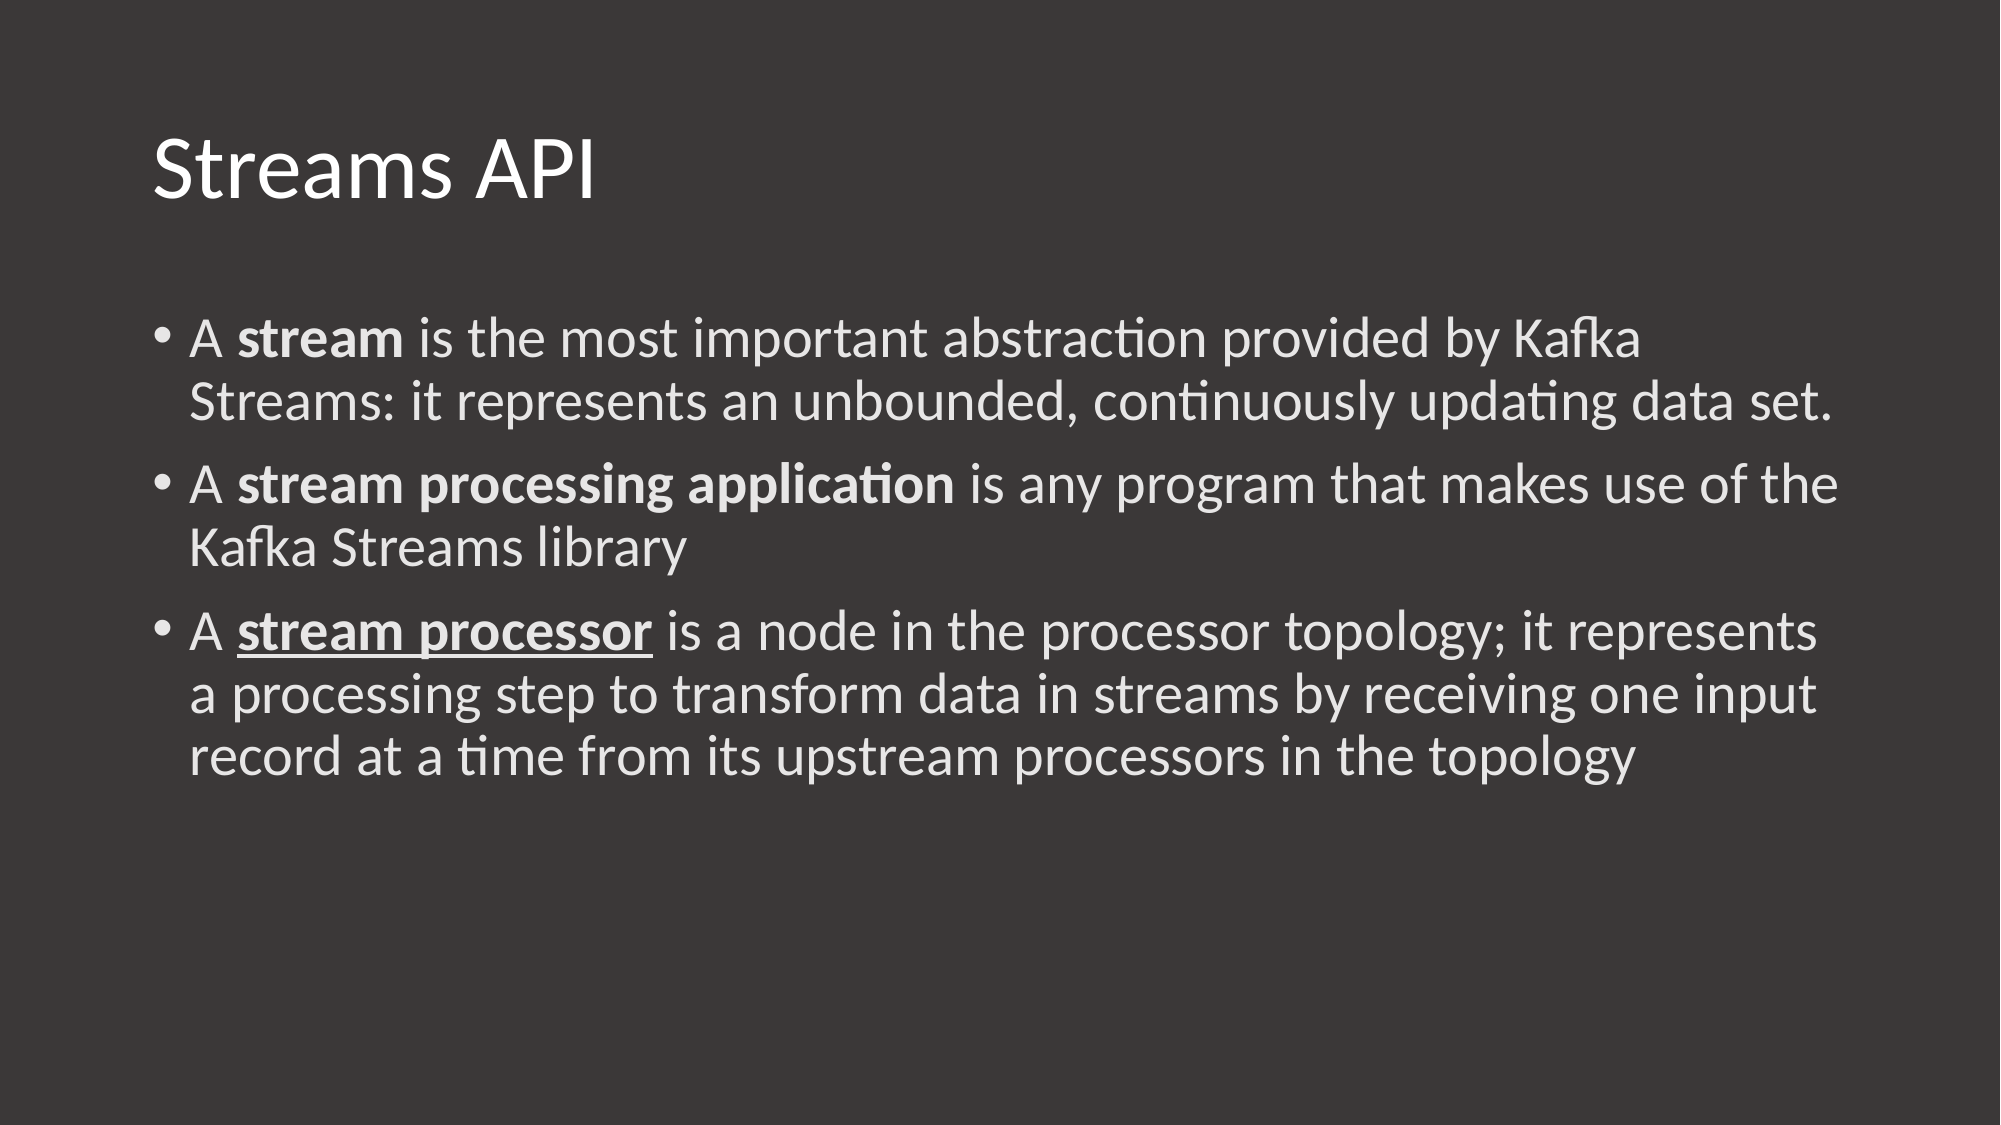

# Streams API
A stream is the most important abstraction provided by Kafka Streams: it represents an unbounded, continuously updating data set.
A stream processing application is any program that makes use of the Kafka Streams library
A stream processor is a node in the processor topology; it represents a processing step to transform data in streams by receiving one input record at a time from its upstream processors in the topology